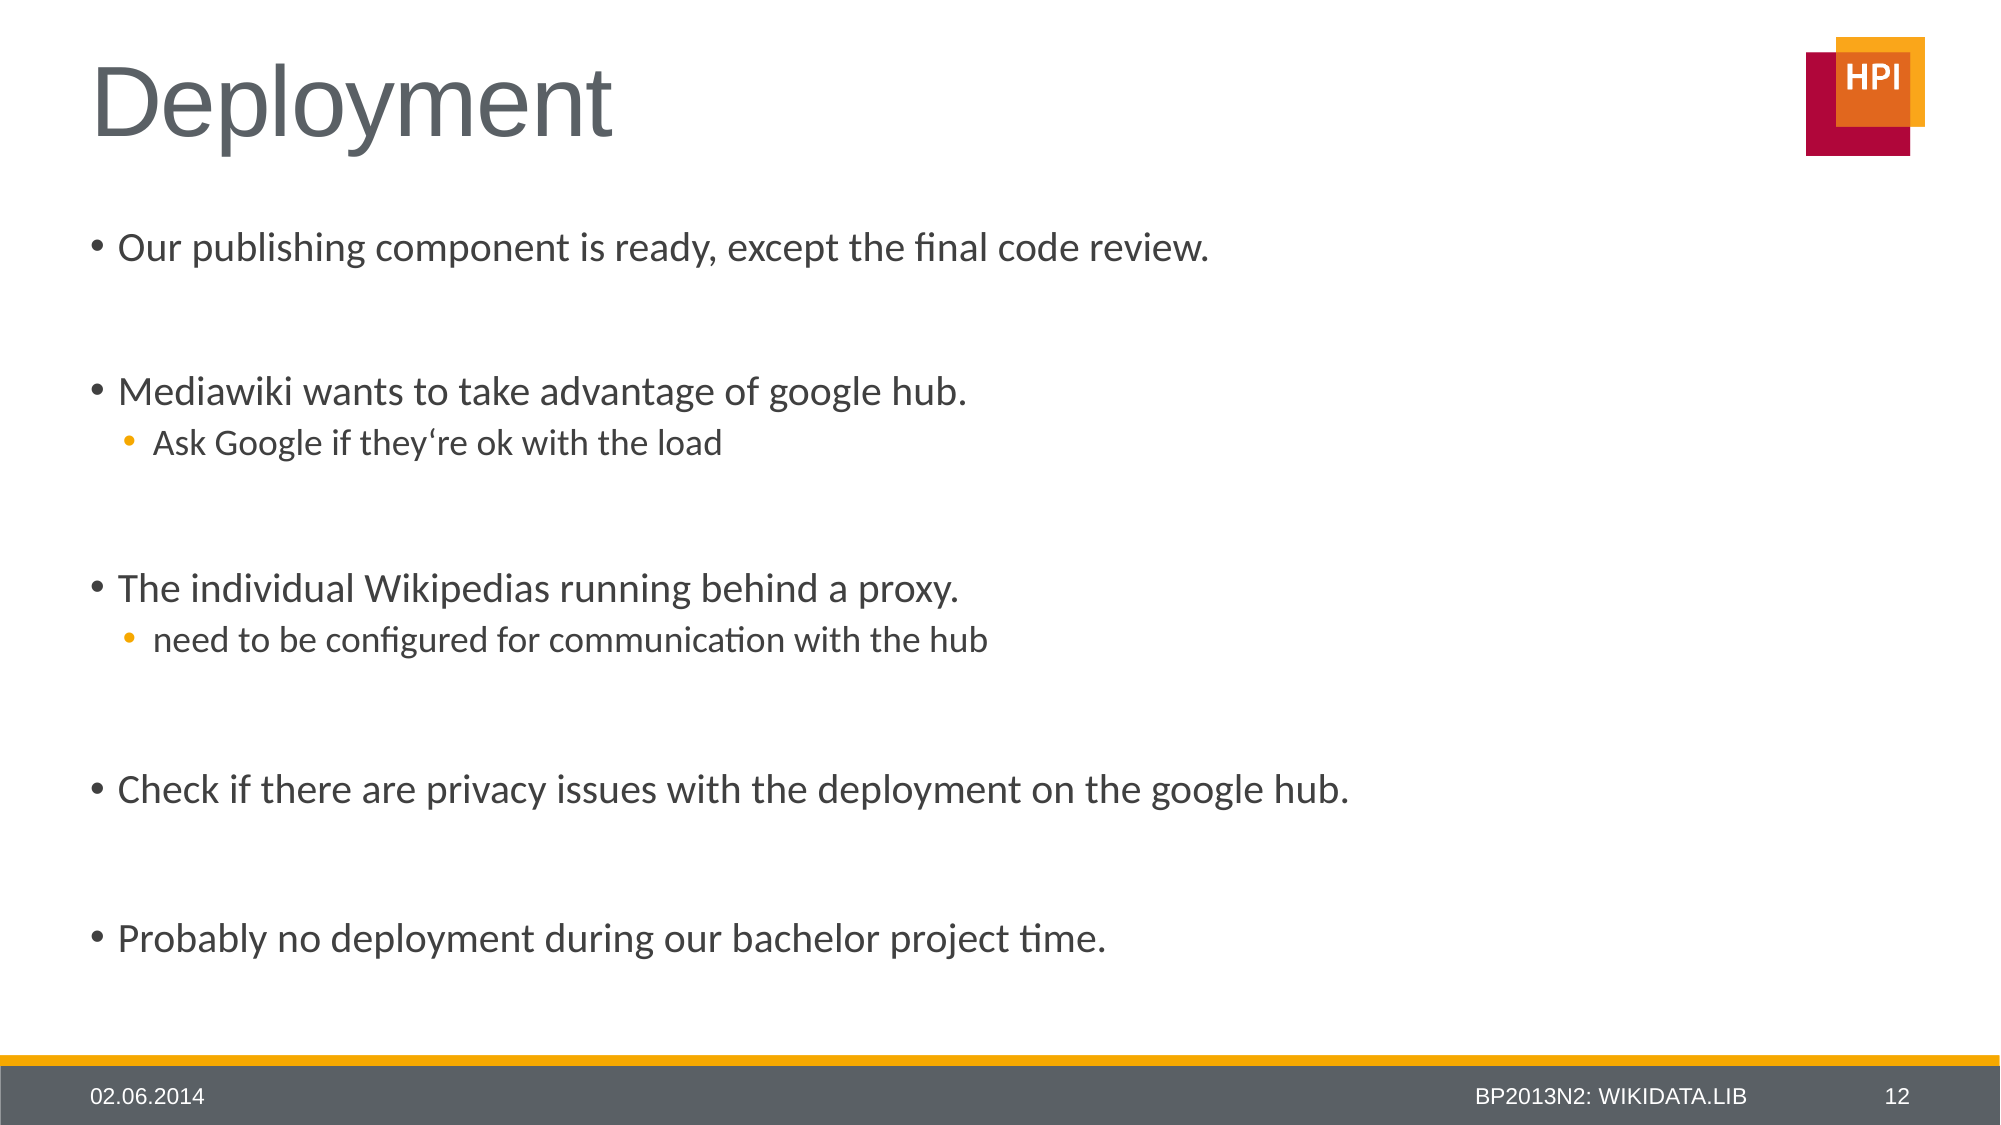

# Deployment
Our publishing component is ready, except the final code review.

Mediawiki wants to take advantage of google hub.
Ask Google if they‘re ok with the load

The individual Wikipedias running behind a proxy.
need to be configured for communication with the hub

Check if there are privacy issues with the deployment on the google hub.

Probably no deployment during our bachelor project time.
02.06.2014
BP2013N2: WIKIDATA.LIB
12